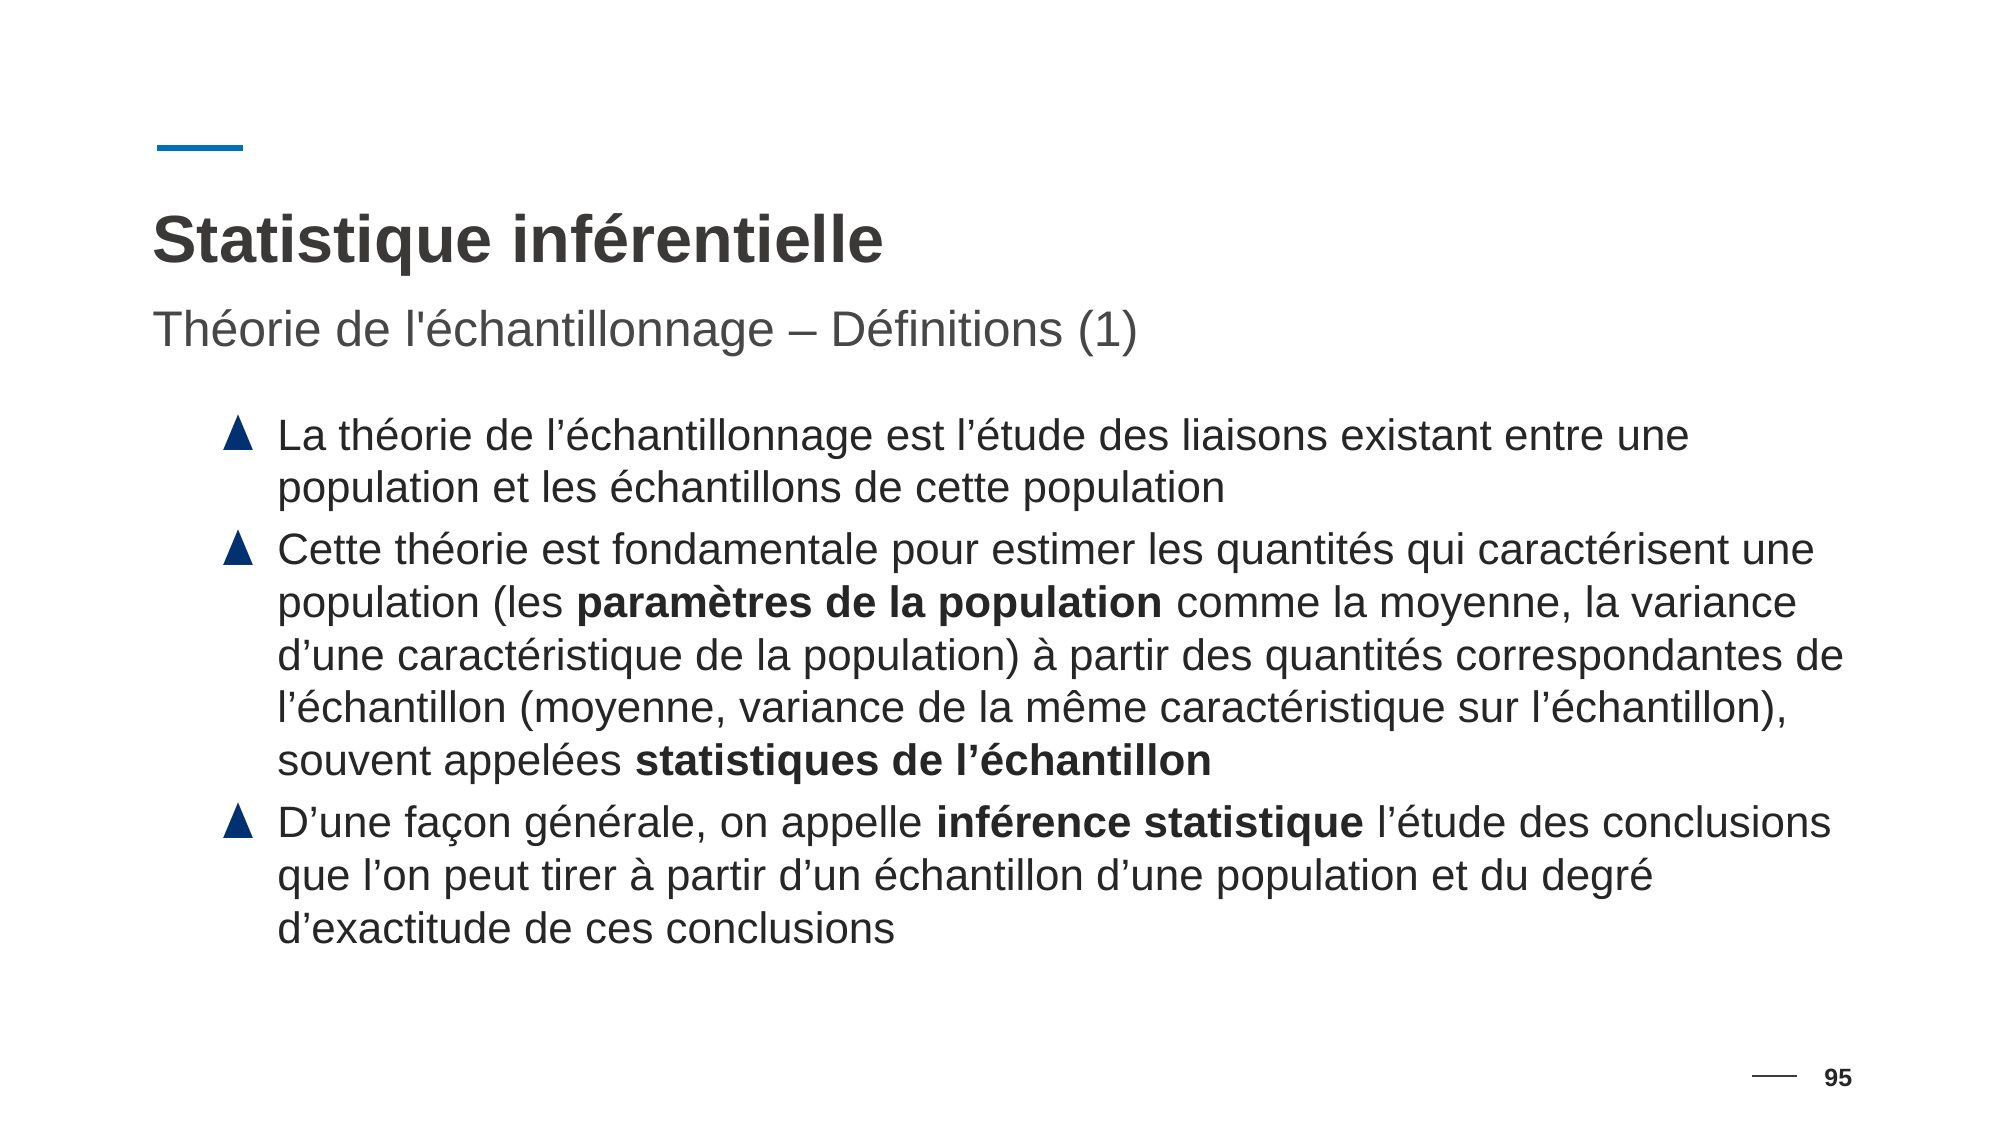

# Statistique inférentielle
Théorie de l'échantillonnage – Définitions (1)
La théorie de l’échantillonnage est l’étude des liaisons existant entre une population et les échantillons de cette population
Cette théorie est fondamentale pour estimer les quantités qui caractérisent une population (les paramètres de la population comme la moyenne, la variance d’une caractéristique de la population) à partir des quantités correspondantes de l’échantillon (moyenne, variance de la même caractéristique sur l’échantillon), souvent appelées statistiques de l’échantillon
D’une façon générale, on appelle inférence statistique l’étude des conclusions que l’on peut tirer à partir d’un échantillon d’une population et du degré d’exactitude de ces conclusions

95